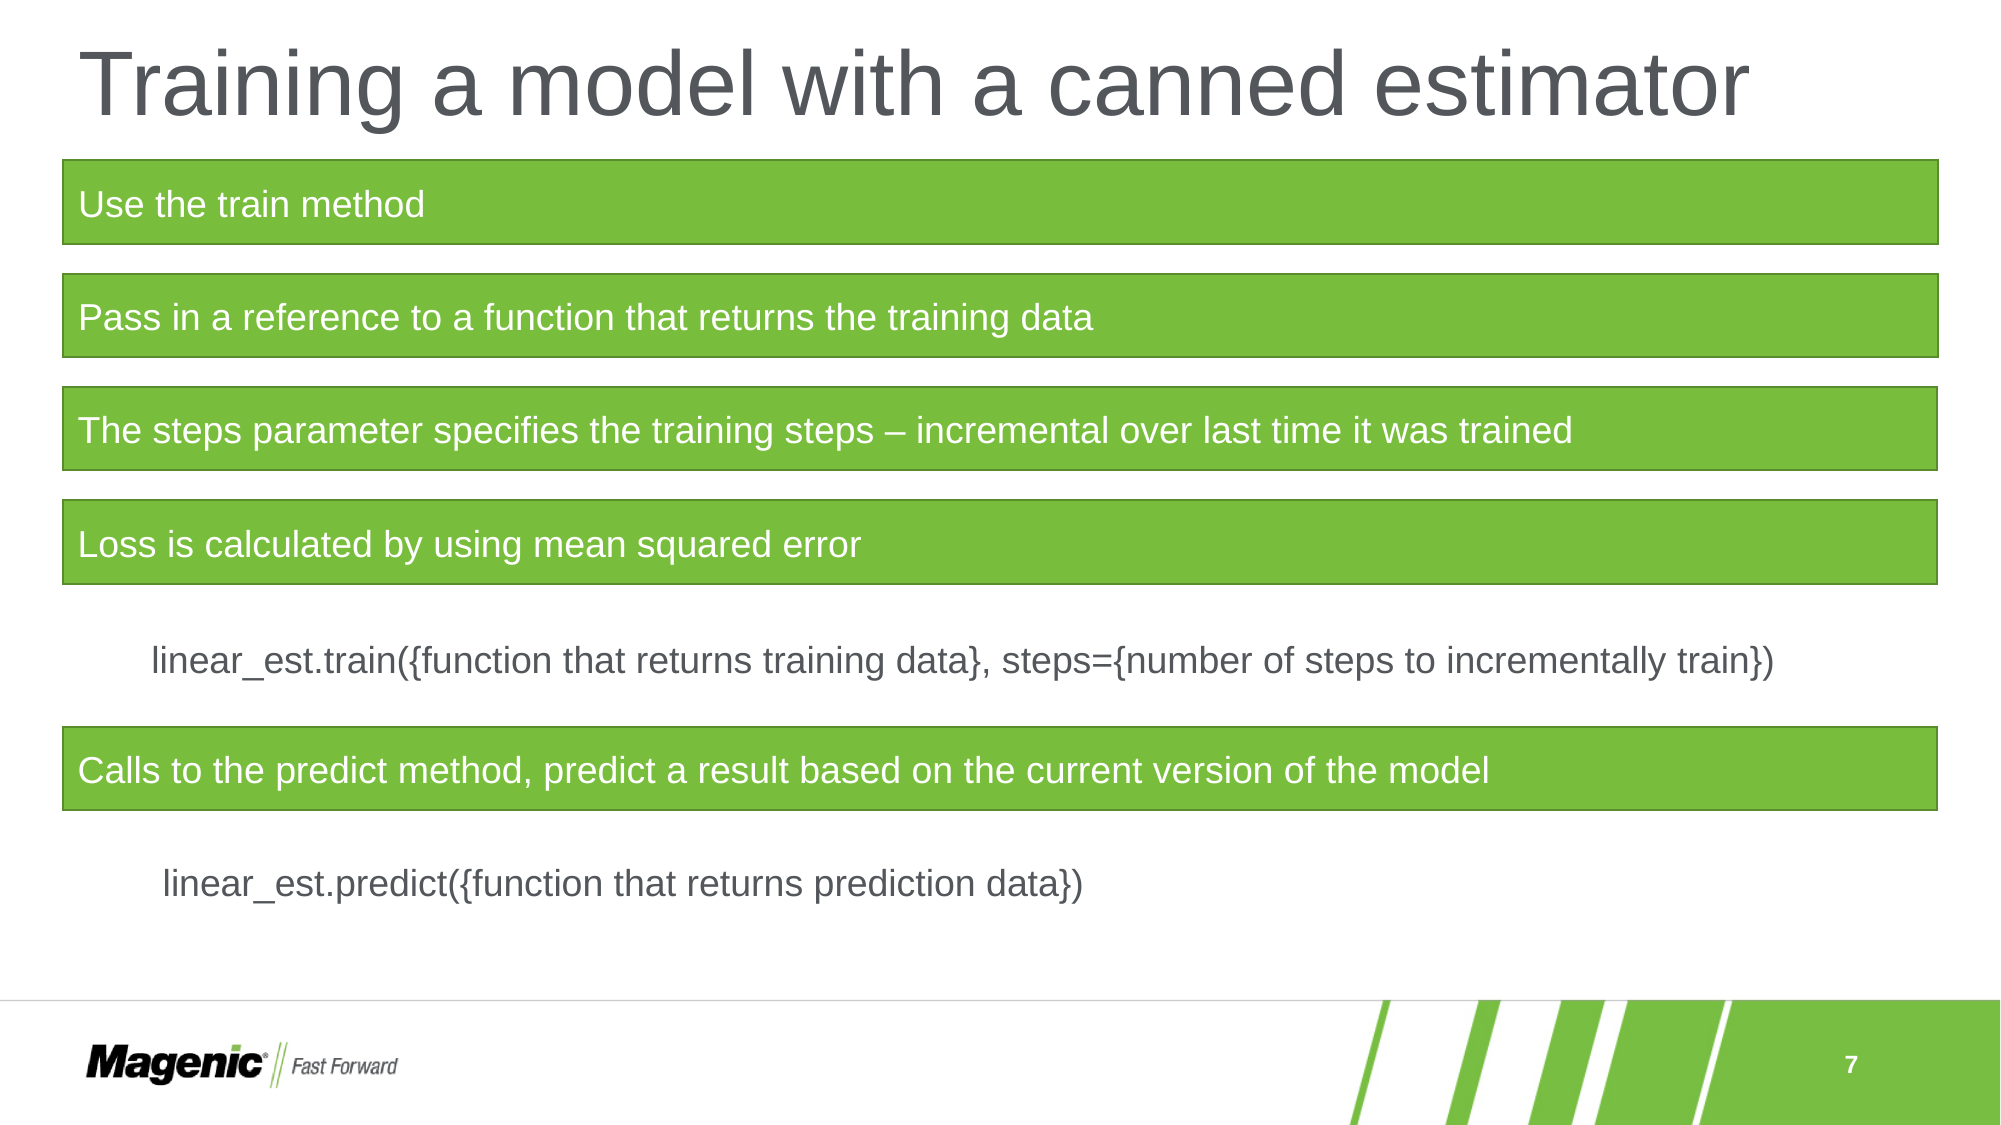

# Training a model with a canned estimator
Use the train method
Pass in a reference to a function that returns the training data
The steps parameter specifies the training steps – incremental over last time it was trained
Loss is calculated by using mean squared error
linear_est.train({function that returns training data}, steps={number of steps to incrementally train})
Calls to the predict method, predict a result based on the current version of the model
linear_est.predict({function that returns prediction data})